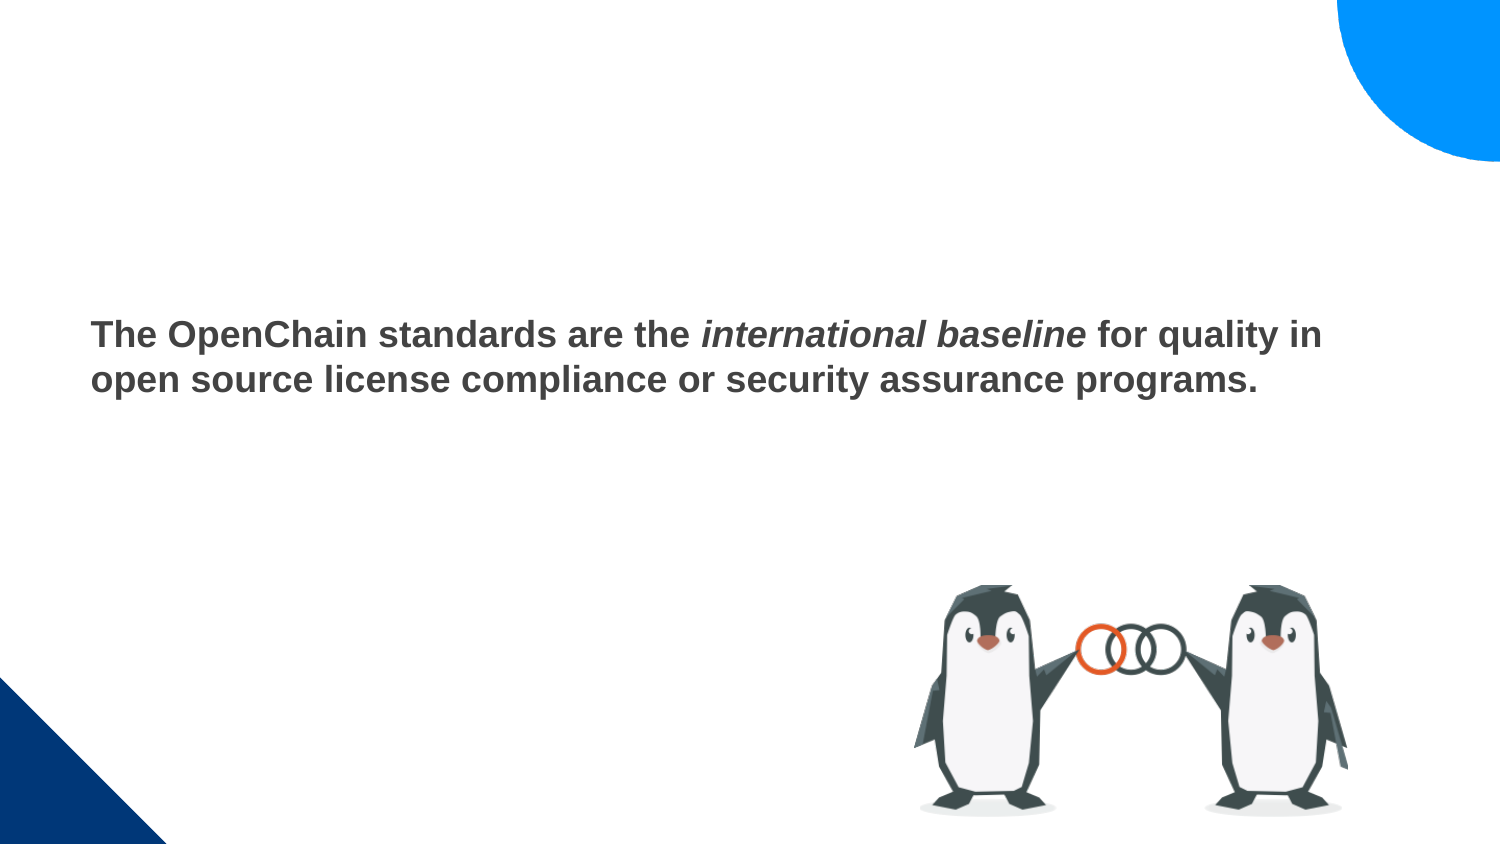

# The OpenChain standards are the international baseline for quality in open source license compliance or security assurance programs.